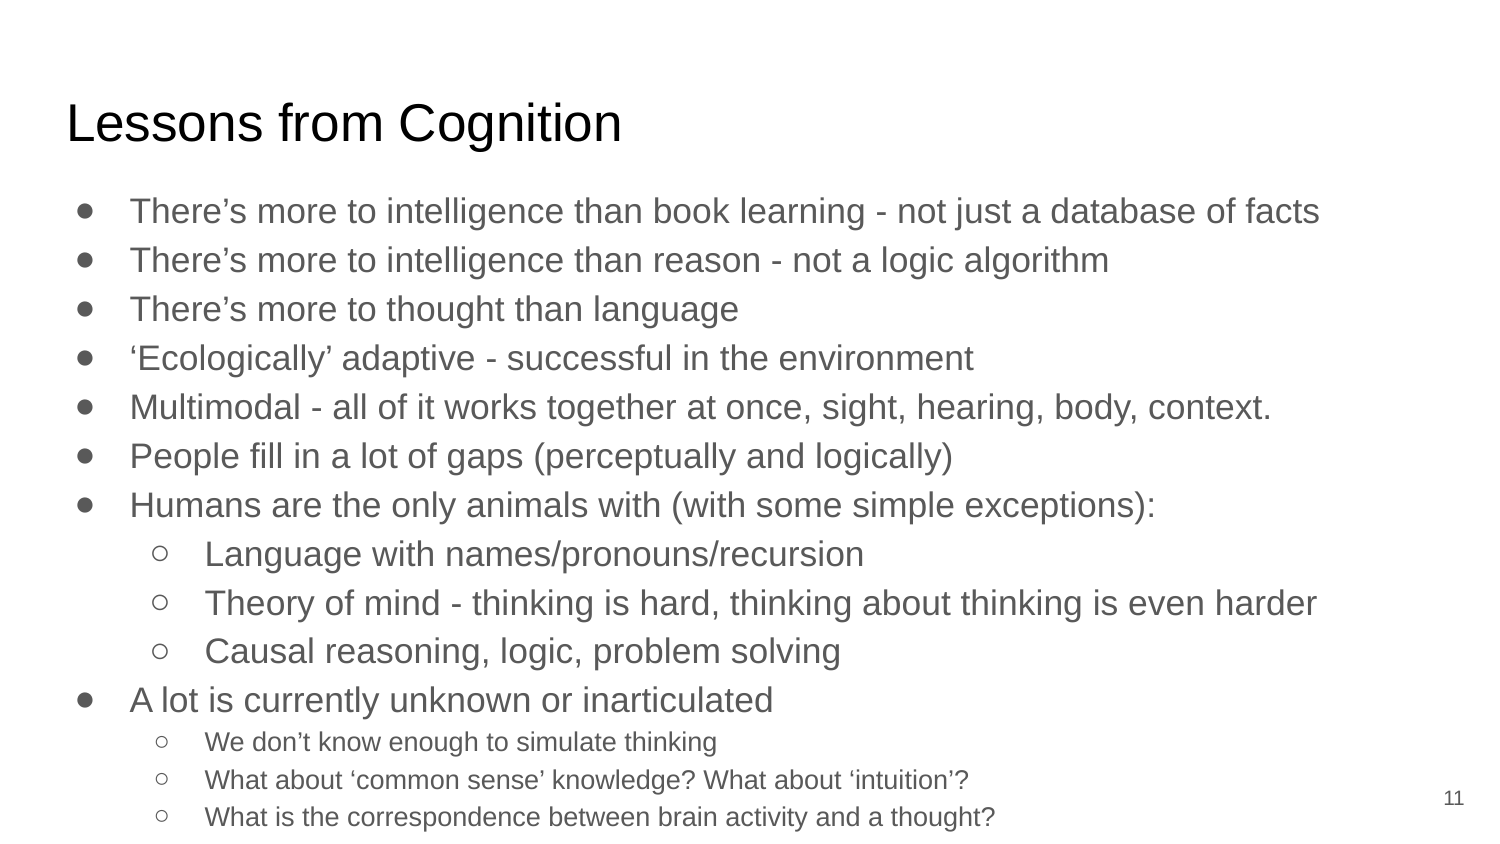

# Lessons from Cognition
There’s more to intelligence than book learning - not just a database of facts
There’s more to intelligence than reason - not a logic algorithm
There’s more to thought than language
‘Ecologically’ adaptive - successful in the environment
Multimodal - all of it works together at once, sight, hearing, body, context.
People fill in a lot of gaps (perceptually and logically)
Humans are the only animals with (with some simple exceptions):
Language with names/pronouns/recursion
Theory of mind - thinking is hard, thinking about thinking is even harder
Causal reasoning, logic, problem solving
A lot is currently unknown or inarticulated
We don’t know enough to simulate thinking
What about ‘common sense’ knowledge? What about ‘intuition’?
What is the correspondence between brain activity and a thought?
11